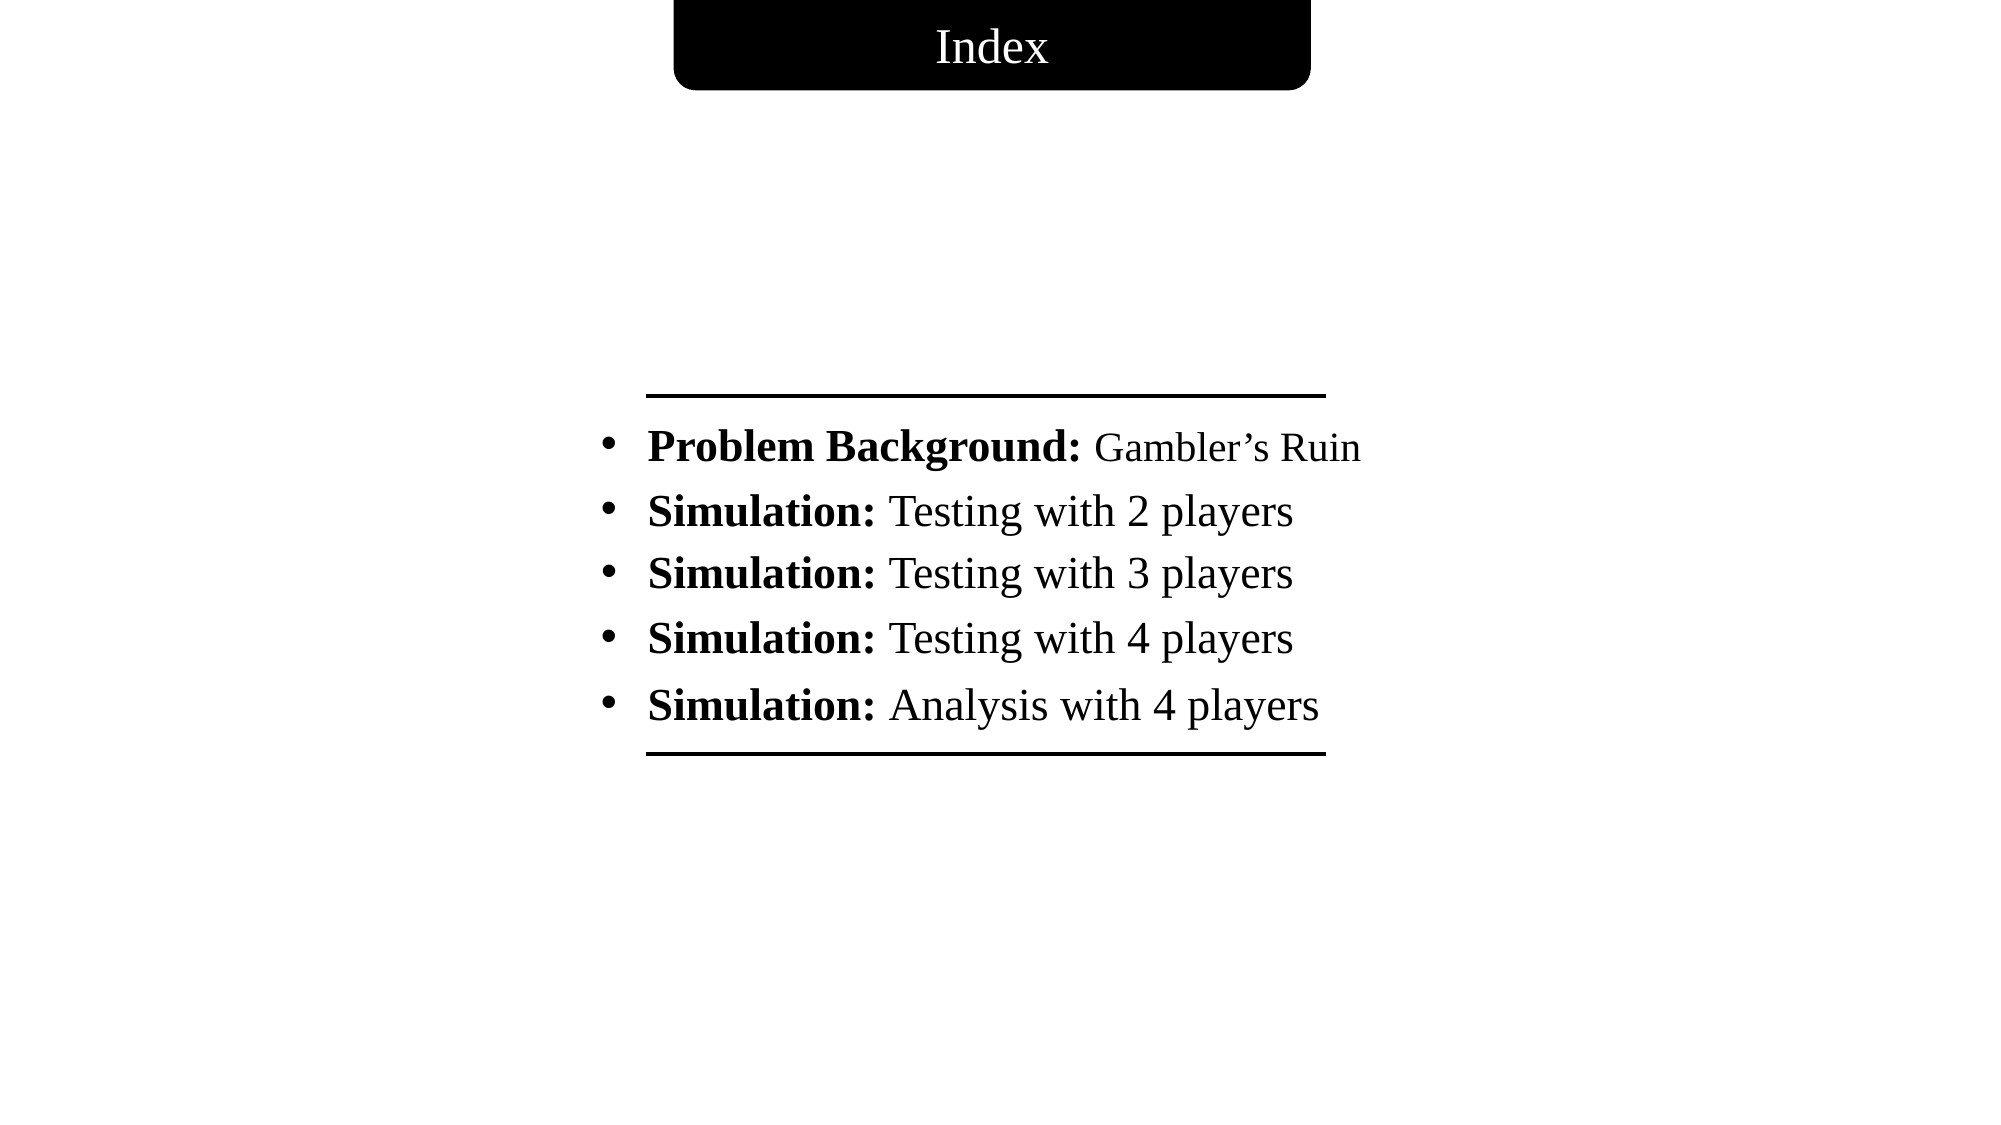

Index
Problem Background: Gambler’s Ruin

Simulation: Testing with 2 players
Simulation: Testing with 3 players
Simulation: Testing with 4 players
Simulation: Analysis with 4 players